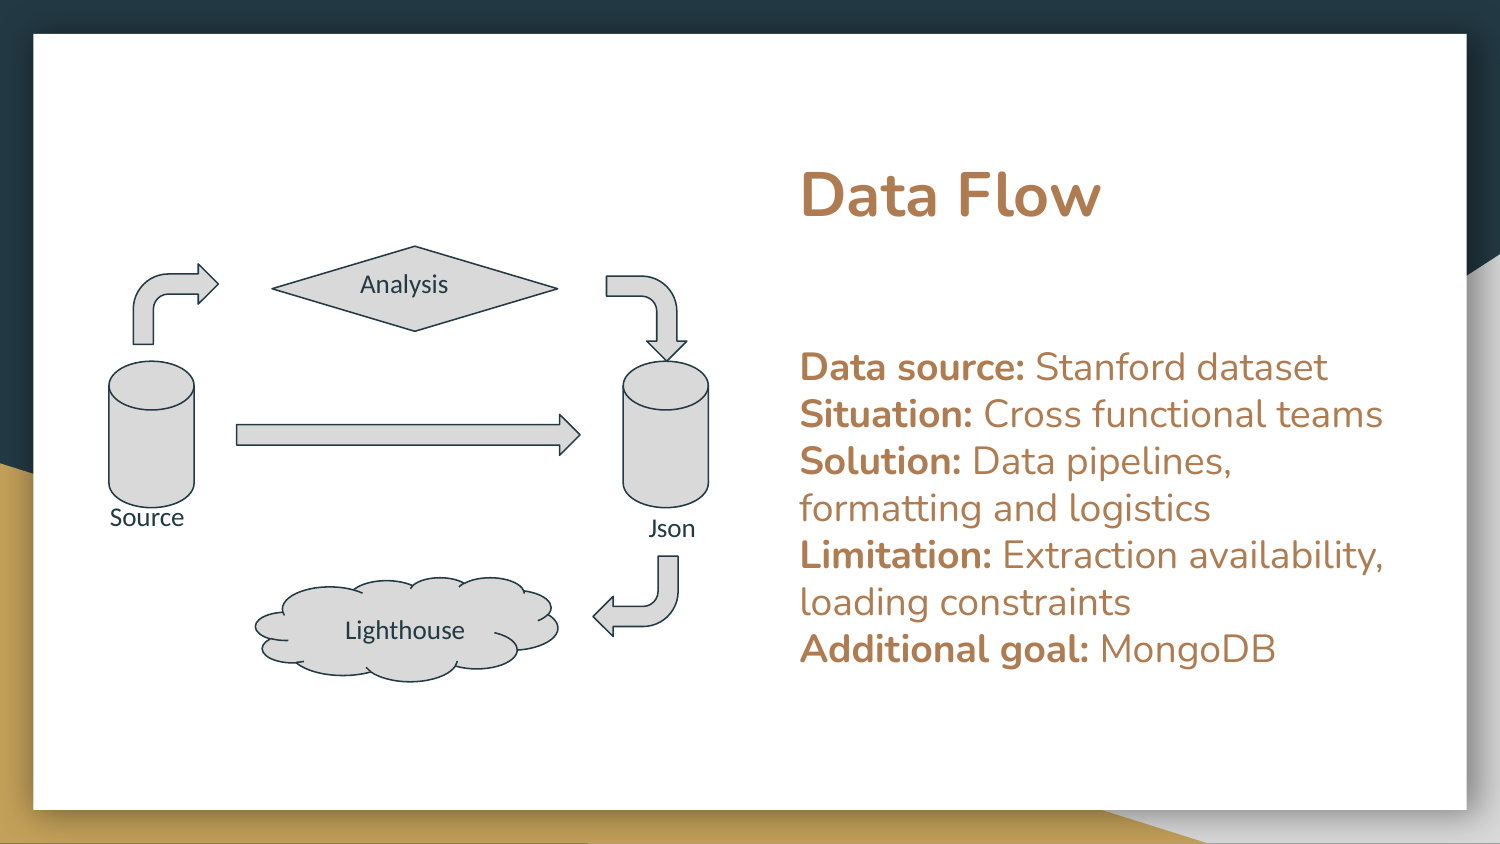

# Data Flow

Analysis

Data source: Stanford dataset
Situation: Cross functional teams
Solution: Data pipelines, formatting and logistics
Limitation: Extraction availability, loading constraints
Additional goal: MongoDB

Source
Json

Lighthouse